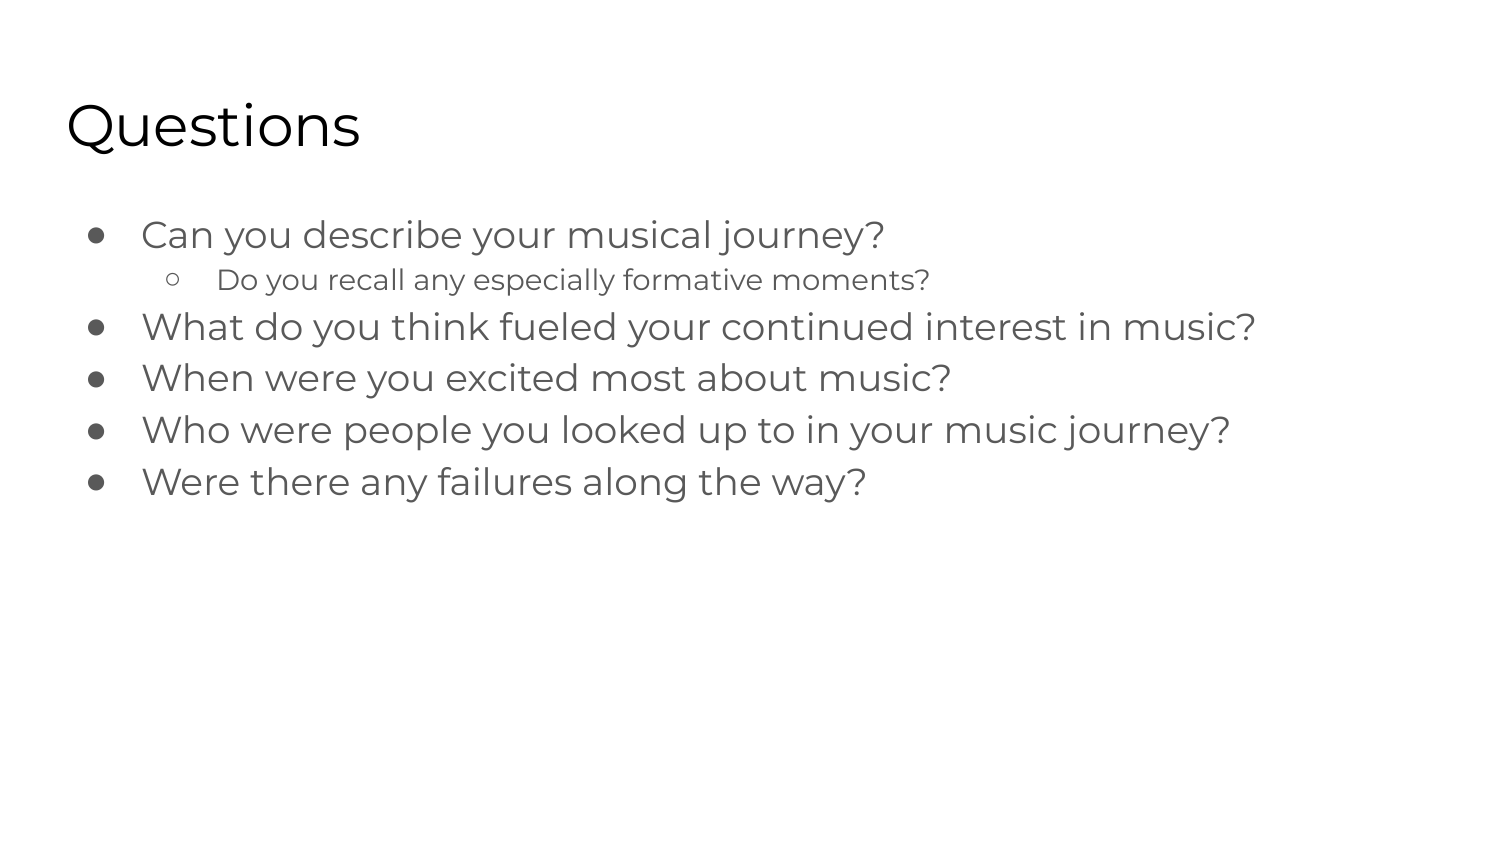

# Questions
Can you describe your musical journey?
Do you recall any especially formative moments?
What do you think fueled your continued interest in music?
When were you excited most about music?
Who were people you looked up to in your music journey?
Were there any failures along the way?